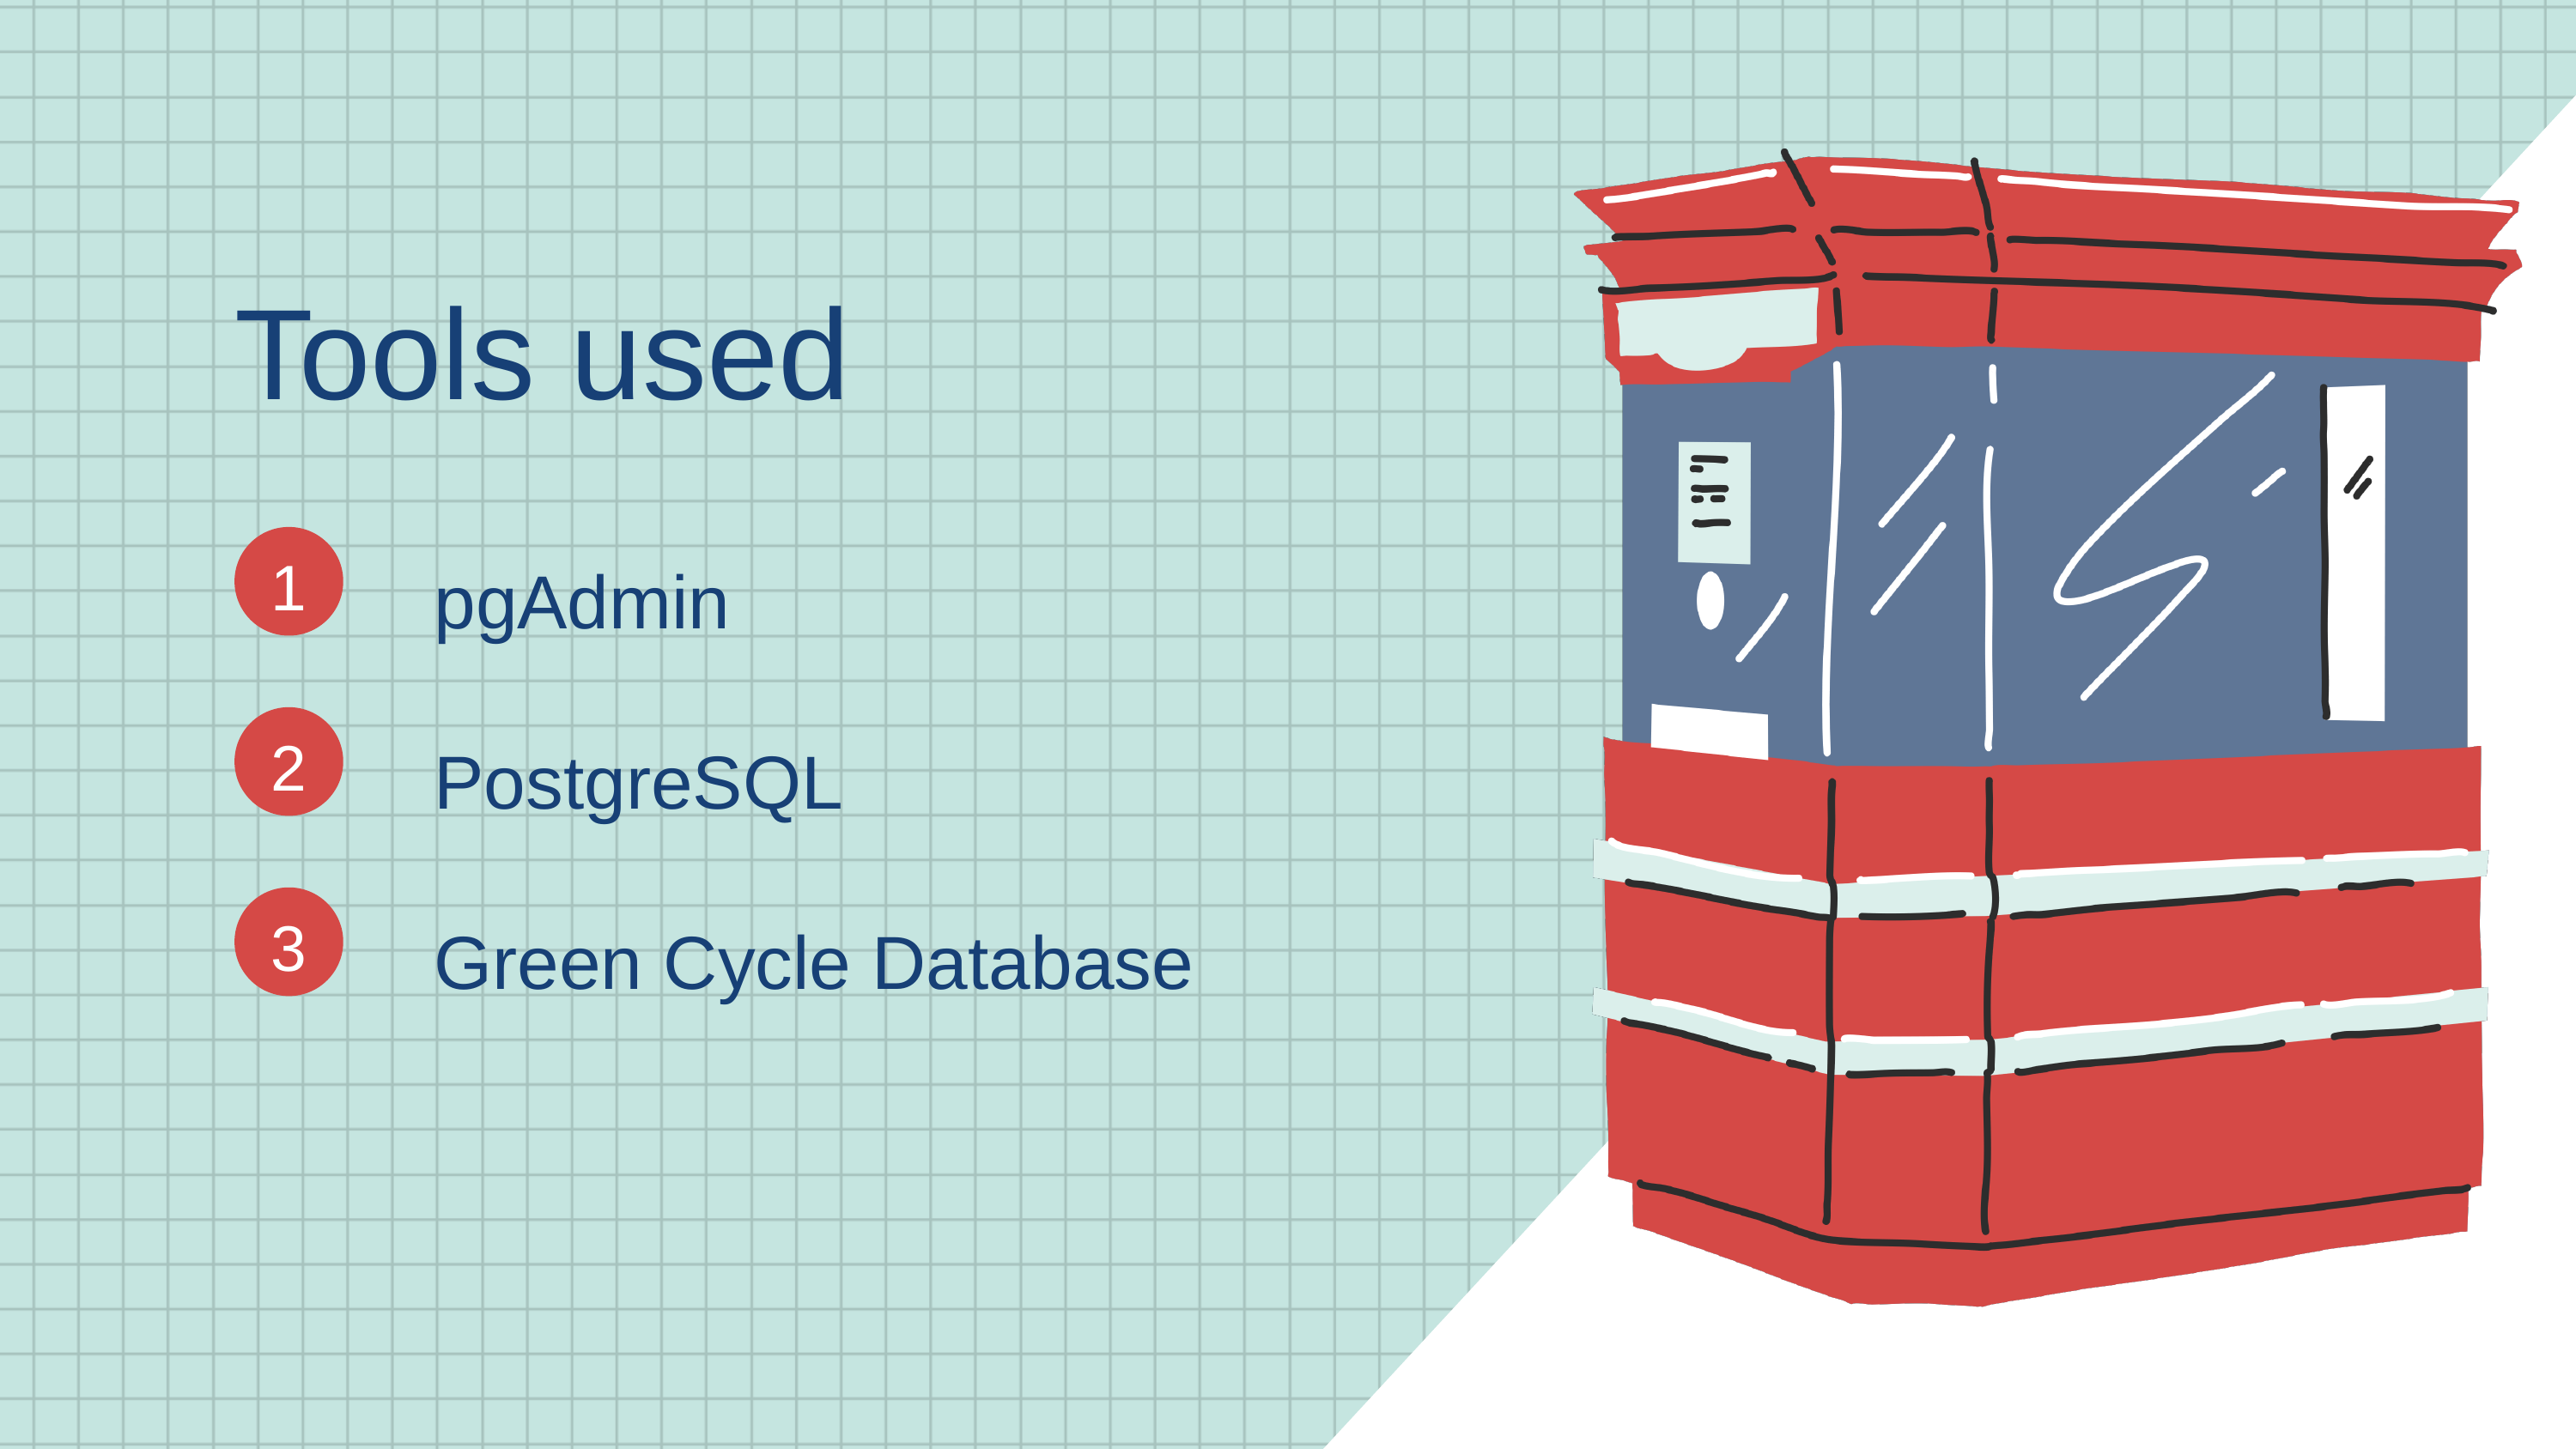

Tools used
pgAdmin
1

PostgreSQL
2

Green Cycle Database
3